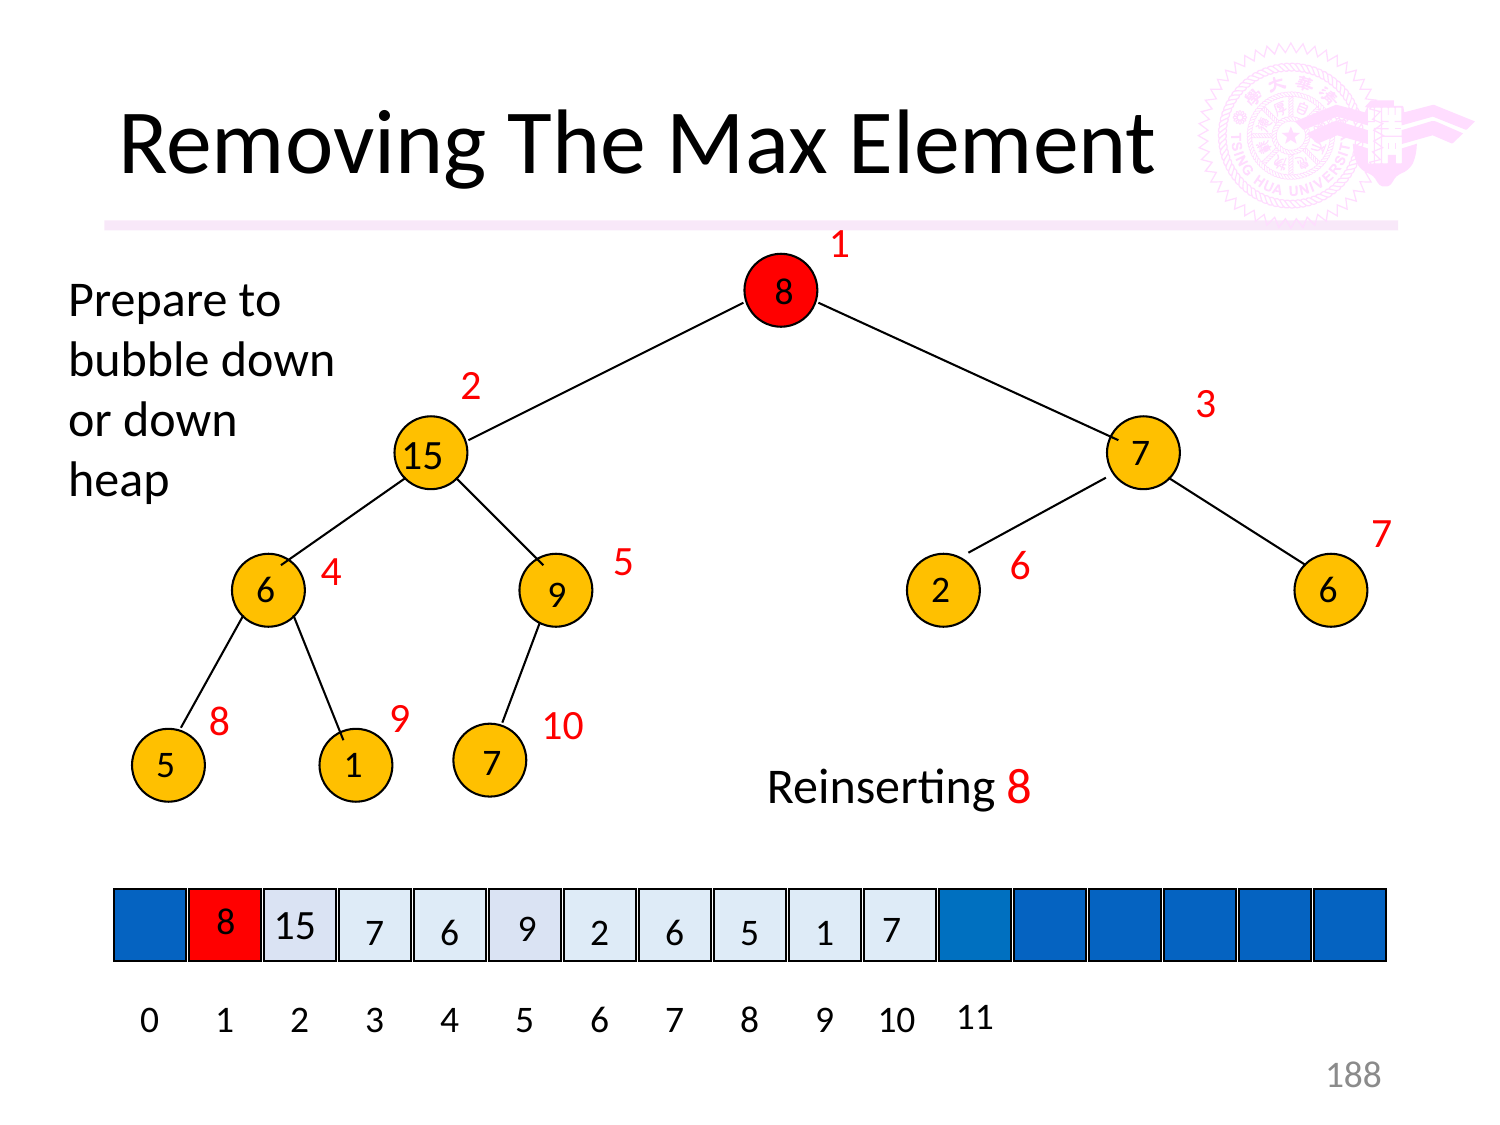

# Removing The Max Element
1

8

7

6
2
6
9

7
5
1
Prepare to bubble down or down heap
2
3
15
7
5
6
4

9
8
10

Reinserting 8

8
15
9
7
7
6
2
6
5
1
11
0
1
2
3
4
5
6
7
8
9
10
188